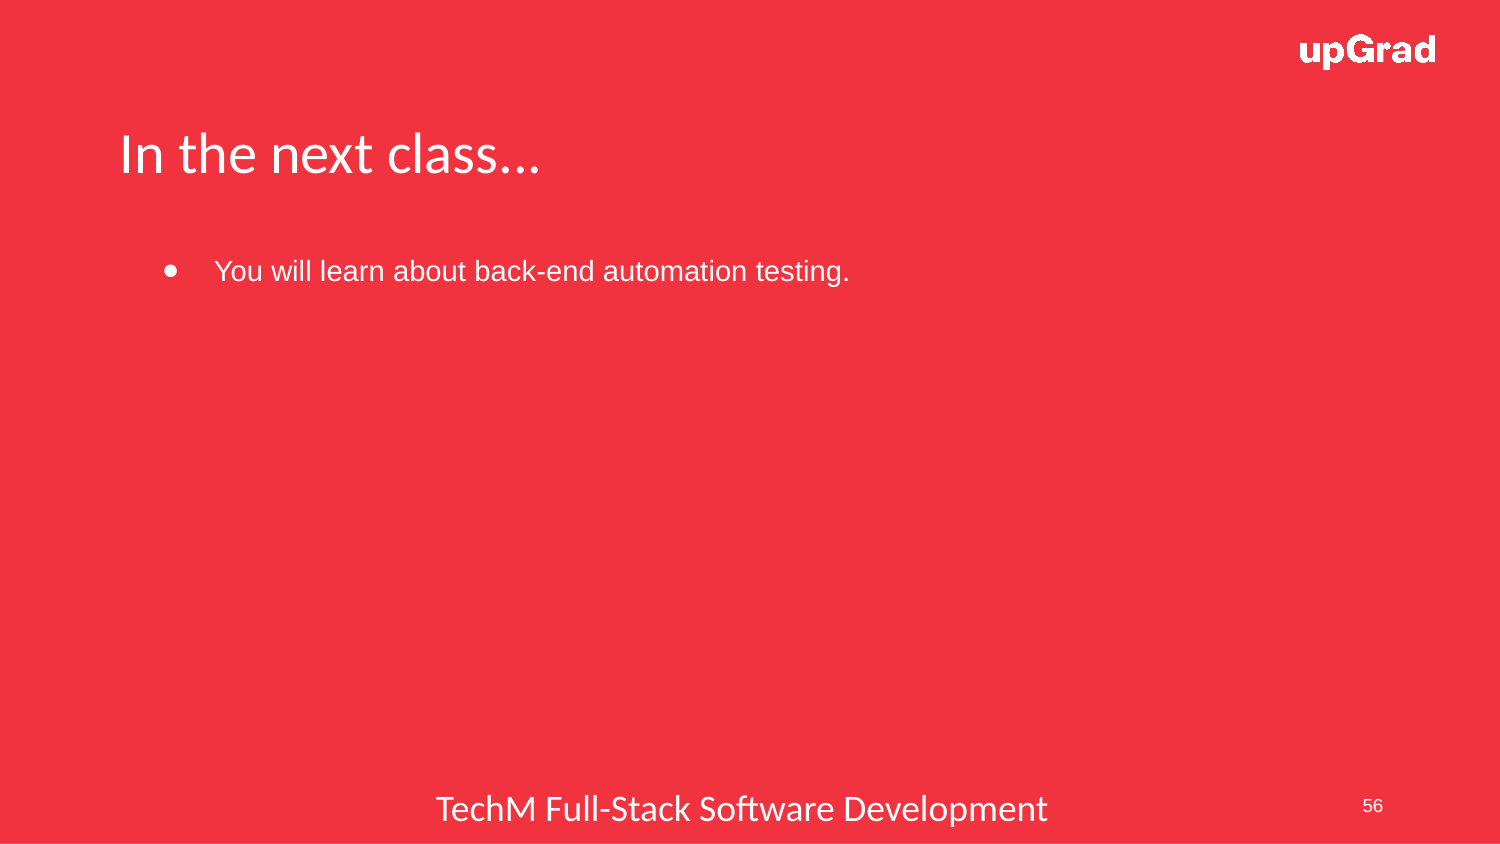

In the next class...
You will learn about back-end automation testing.
56
TechM Full-Stack Software Development